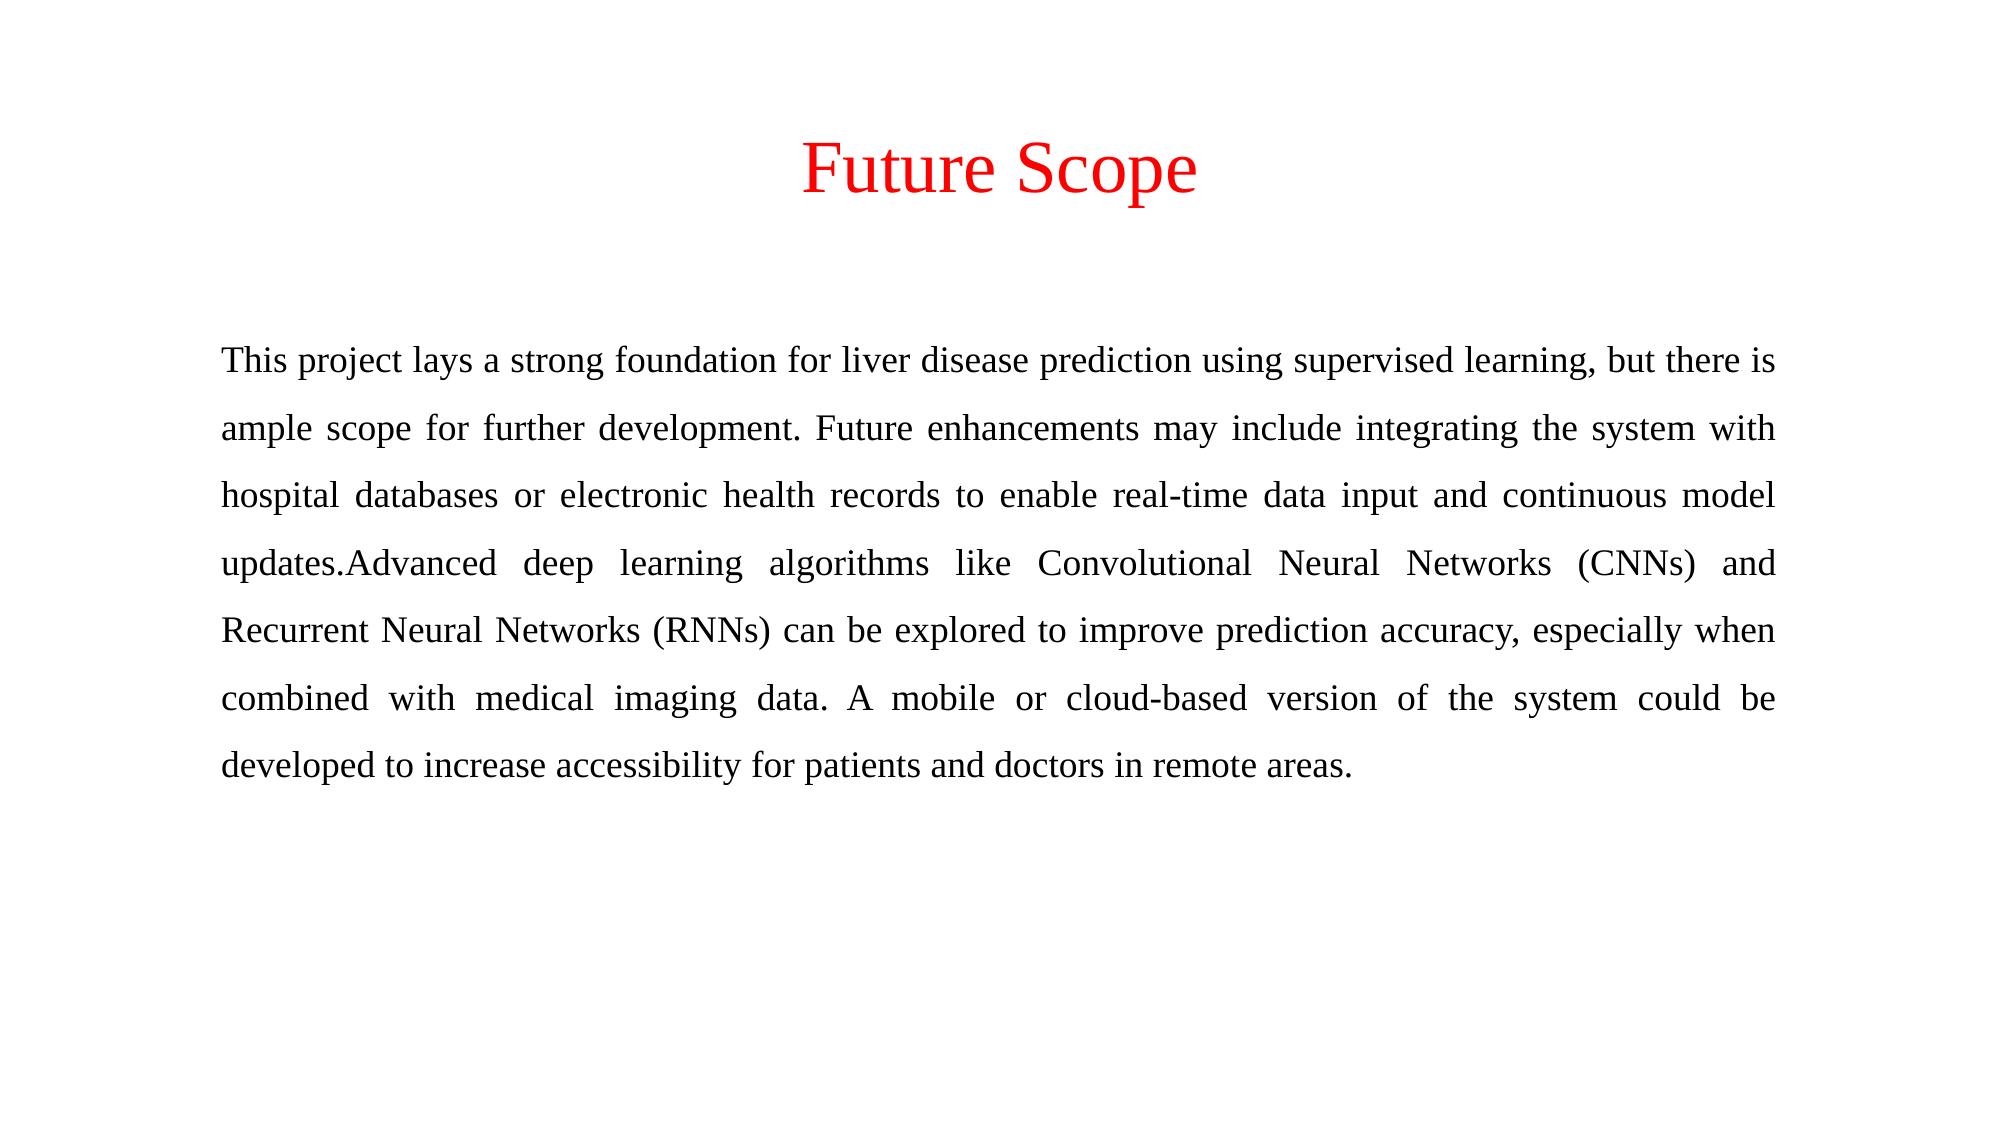

# Future Scope
This project lays a strong foundation for liver disease prediction using supervised learning, but there is ample scope for further development. Future enhancements may include integrating the system with hospital databases or electronic health records to enable real-time data input and continuous model updates.Advanced deep learning algorithms like Convolutional Neural Networks (CNNs) and Recurrent Neural Networks (RNNs) can be explored to improve prediction accuracy, especially when combined with medical imaging data. A mobile or cloud-based version of the system could be developed to increase accessibility for patients and doctors in remote areas.